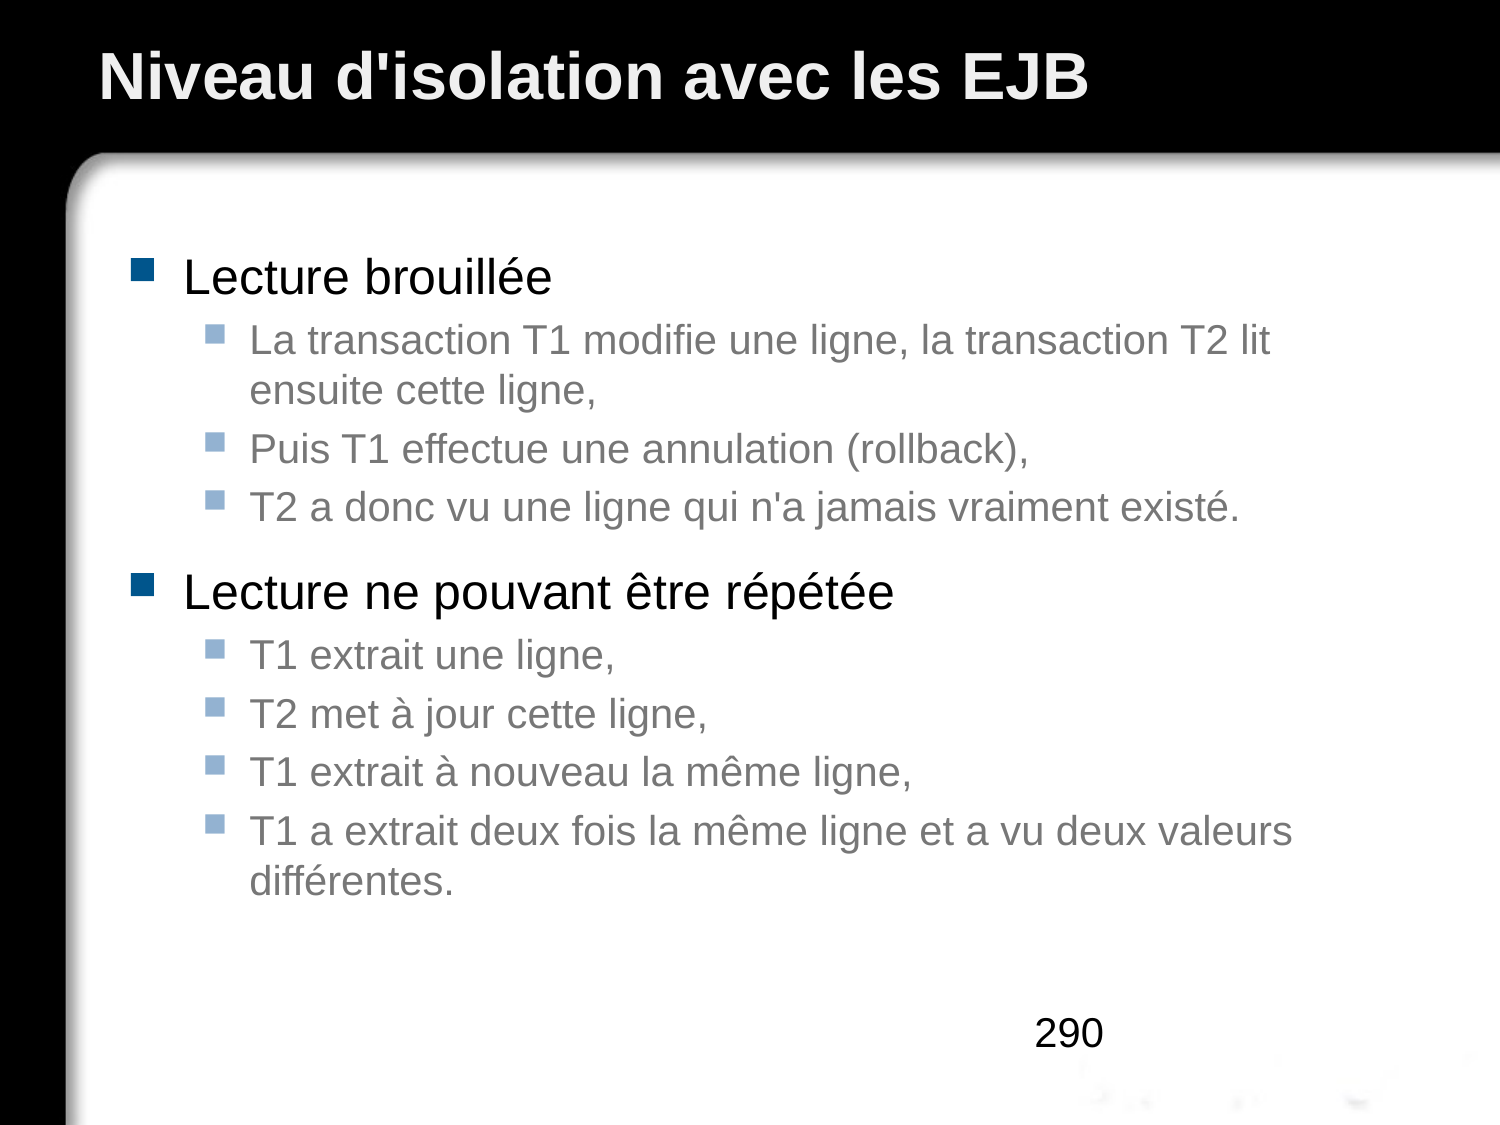

# Niveau d'isolation avec les EJB
Lecture brouillée
La transaction T1 modifie une ligne, la transaction T2 lit ensuite cette ligne,
Puis T1 effectue une annulation (rollback),
T2 a donc vu une ligne qui n'a jamais vraiment existé.
Lecture ne pouvant être répétée
T1 extrait une ligne,
T2 met à jour cette ligne,
T1 extrait à nouveau la même ligne,
T1 a extrait deux fois la même ligne et a vu deux valeurs différentes.